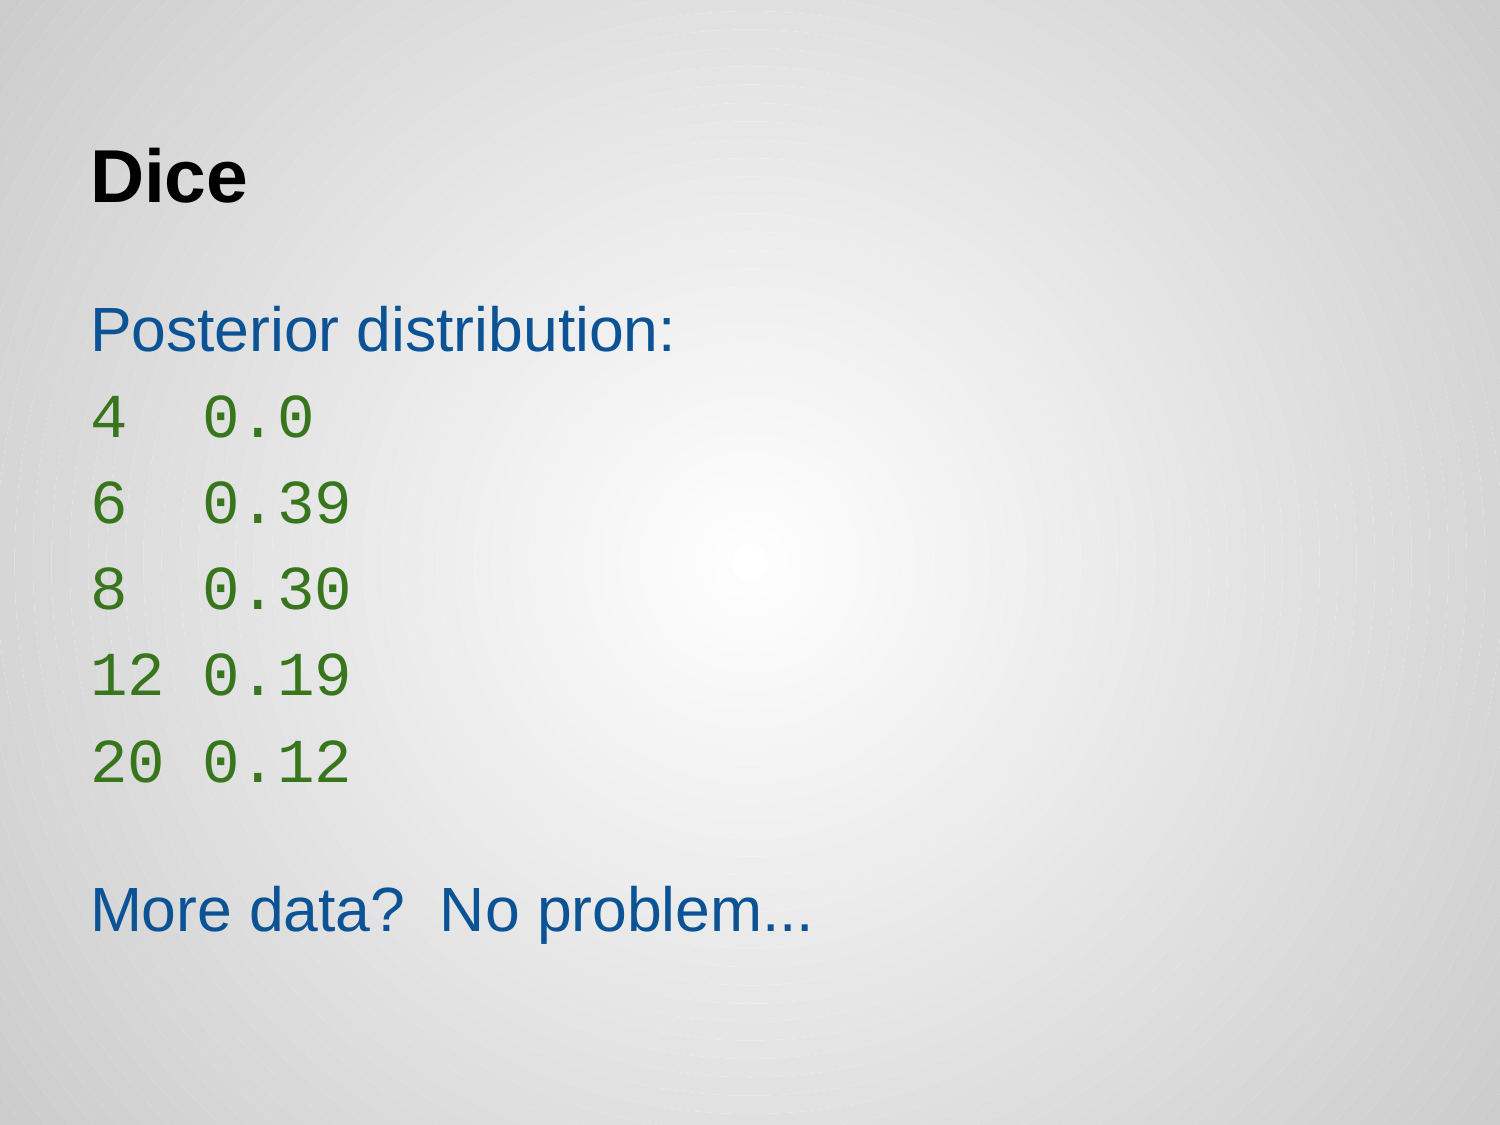

# Dice
Posterior distribution:
4  0.0
6  0.39
8  0.30
12 0.19
20 0.12

More data?  No problem...